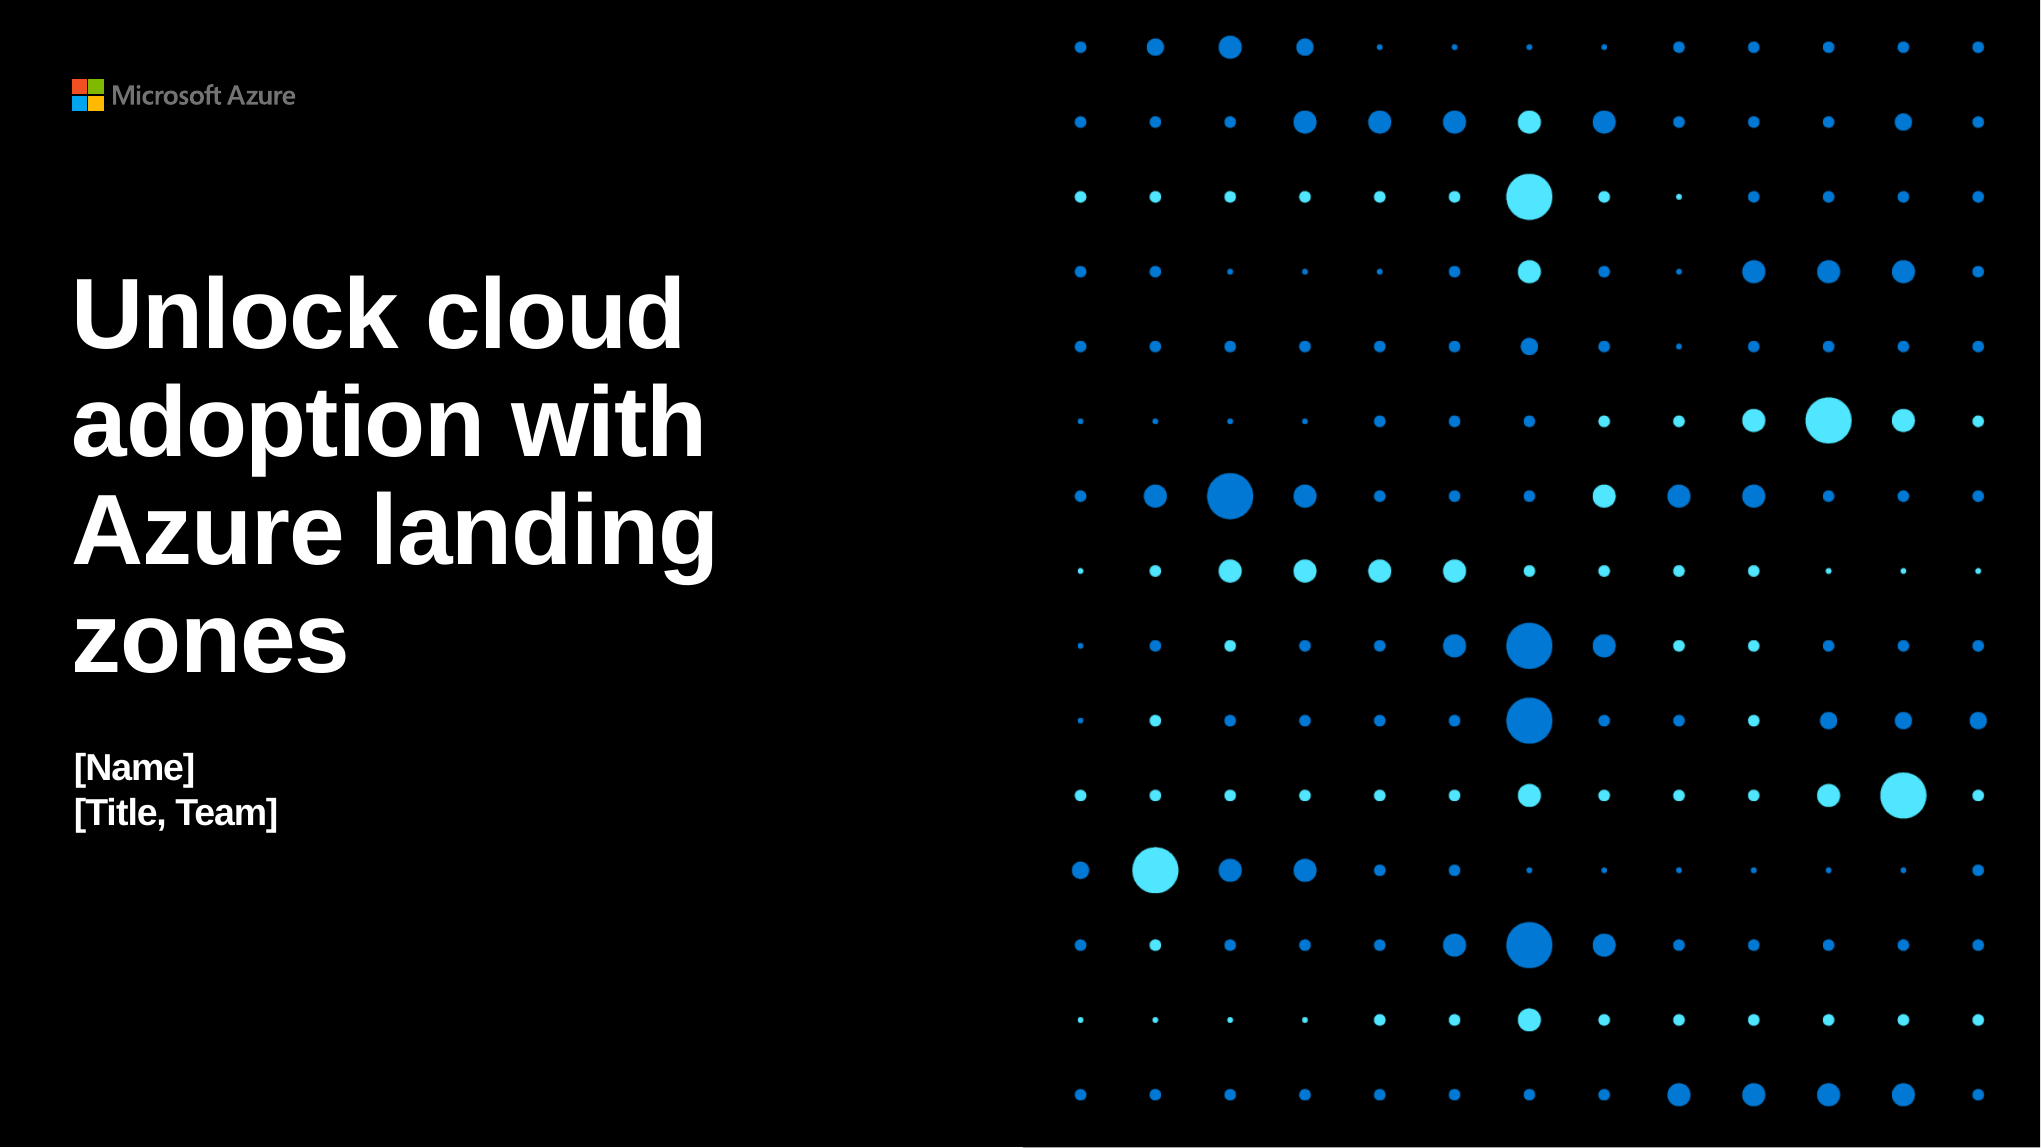

# Unlock cloud adoption with Azure landing zones
[Name]
[Title, Team]